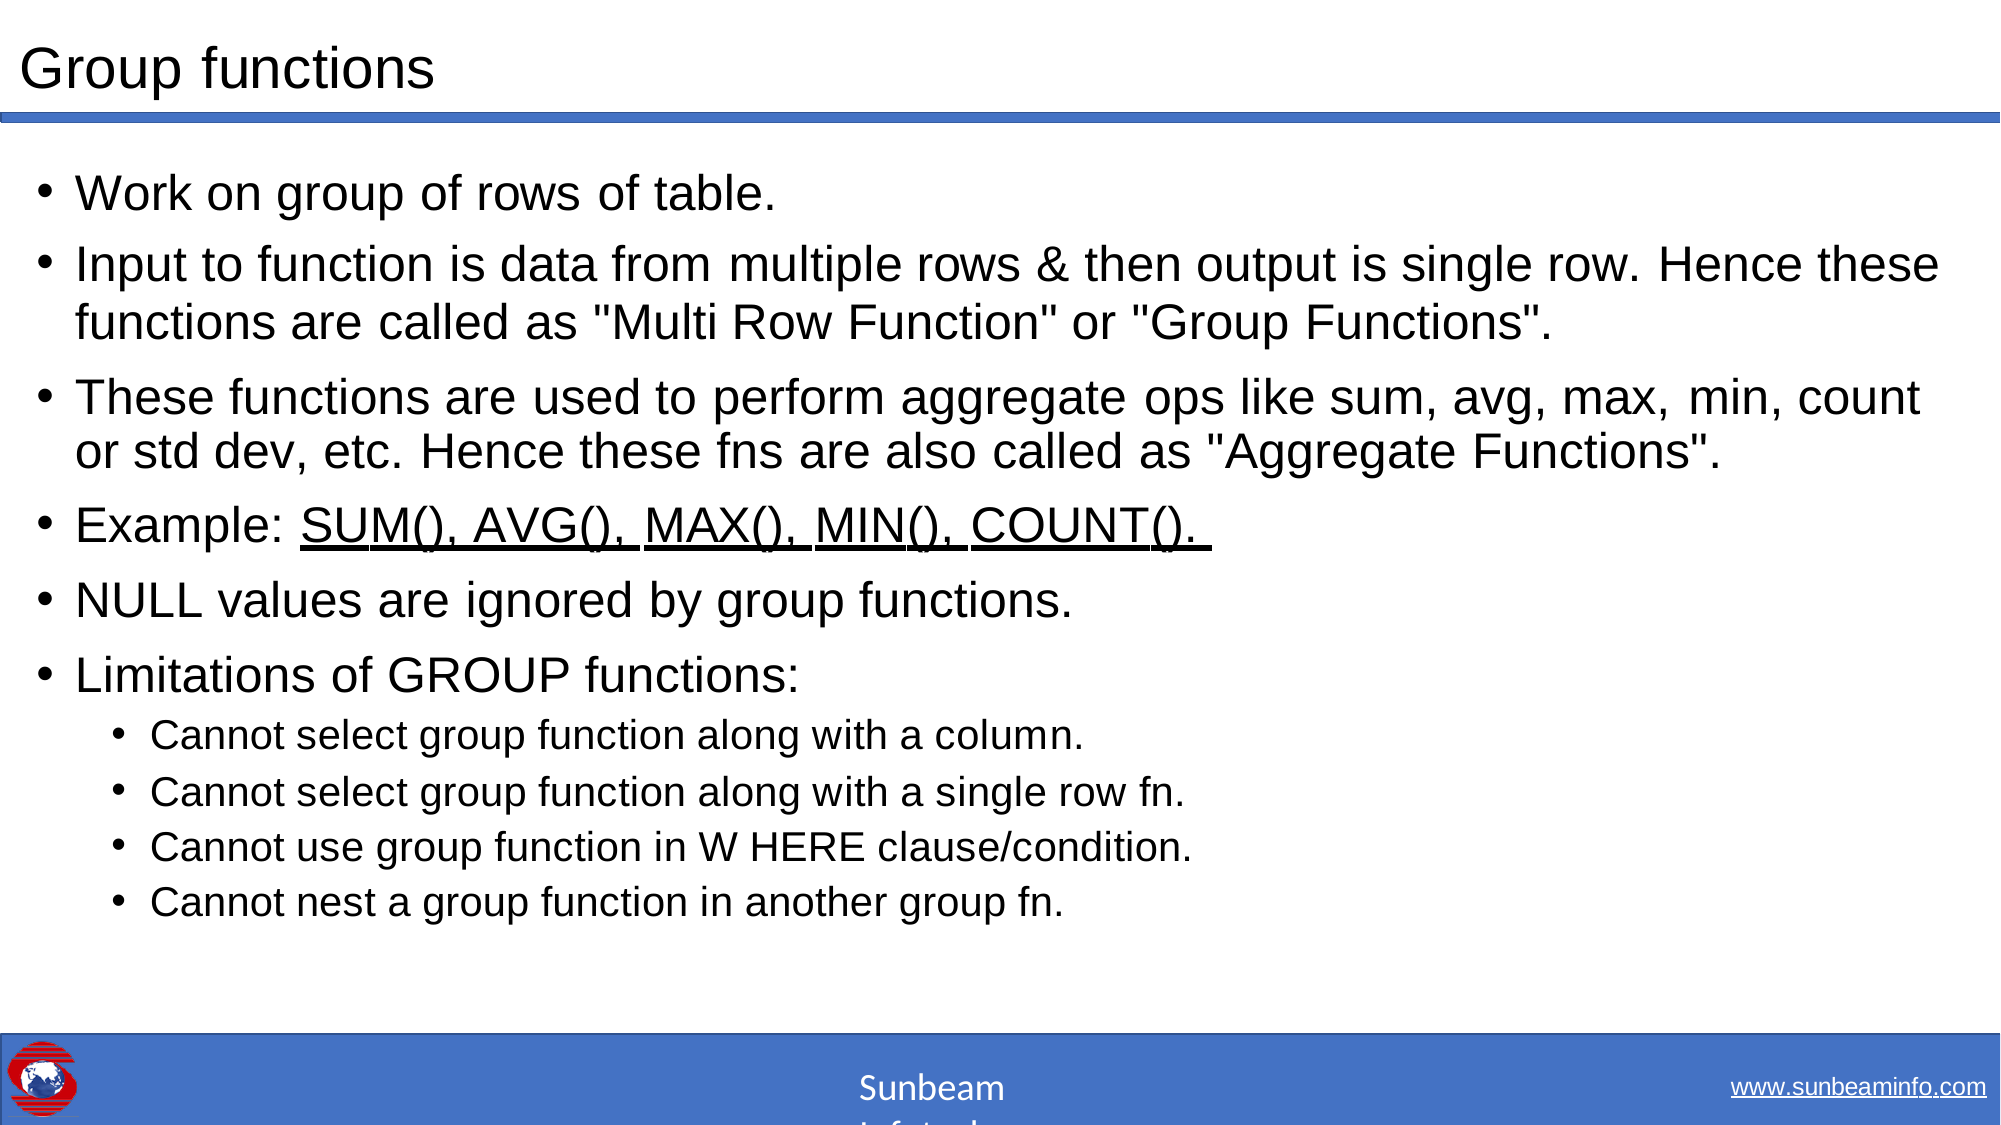

# Group functions

Work on group of rows of table.
Input to function is data from multiple rows & then output is single row. Hence these
functions are called as "Multi Row Function" or "Group Functions".
These functions are used to perform aggregate ops like sum, avg, max, min, count or std dev, etc. Hence these fns are also called as "Aggregate Functions".
Example: SUM(), AVG(), MAX(), MIN(), COUNT().
NULL values are ignored by group functions.
Limitations of GROUP functions:
Cannot select group function along with a column.
Cannot select group function along with a single row fn.
Cannot use group function in W HERE clause/condition.
Cannot nest a group function in another group fn.
Sunbeam Infotech
www.sunbeaminfo.com